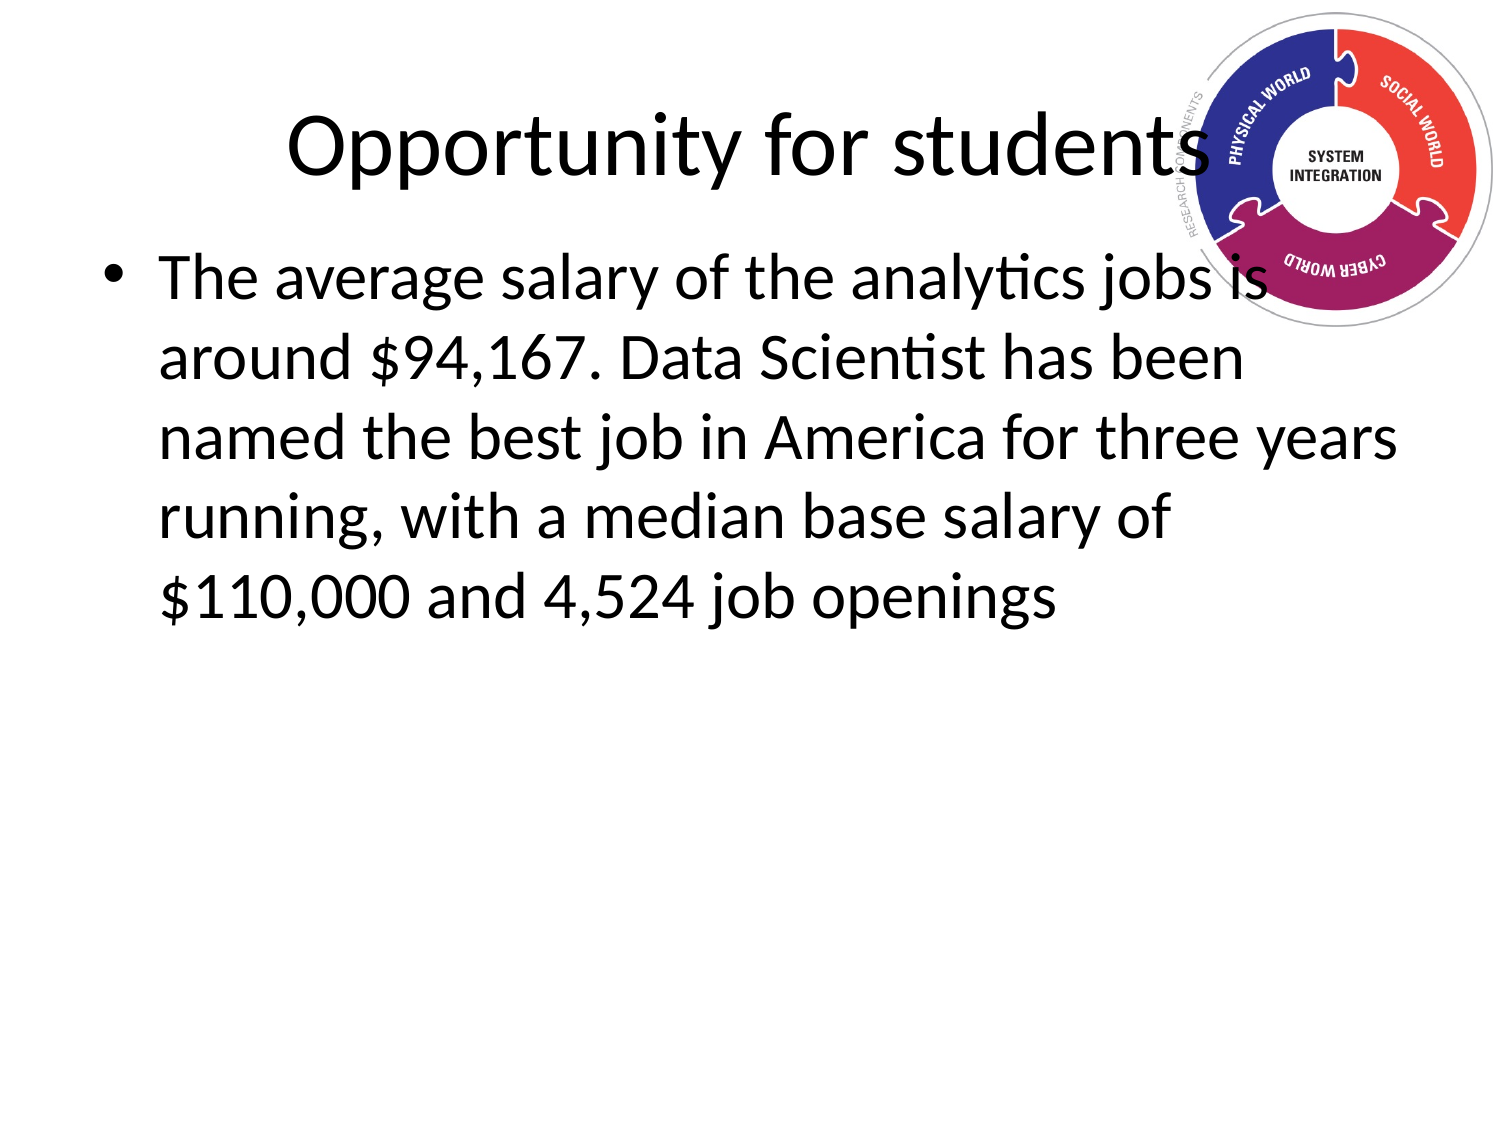

# Opportunity for students
The average salary of the analytics jobs is around $94,167. Data Scientist has been named the best job in America for three years running, with a median base salary of $110,000 and 4,524 job openings